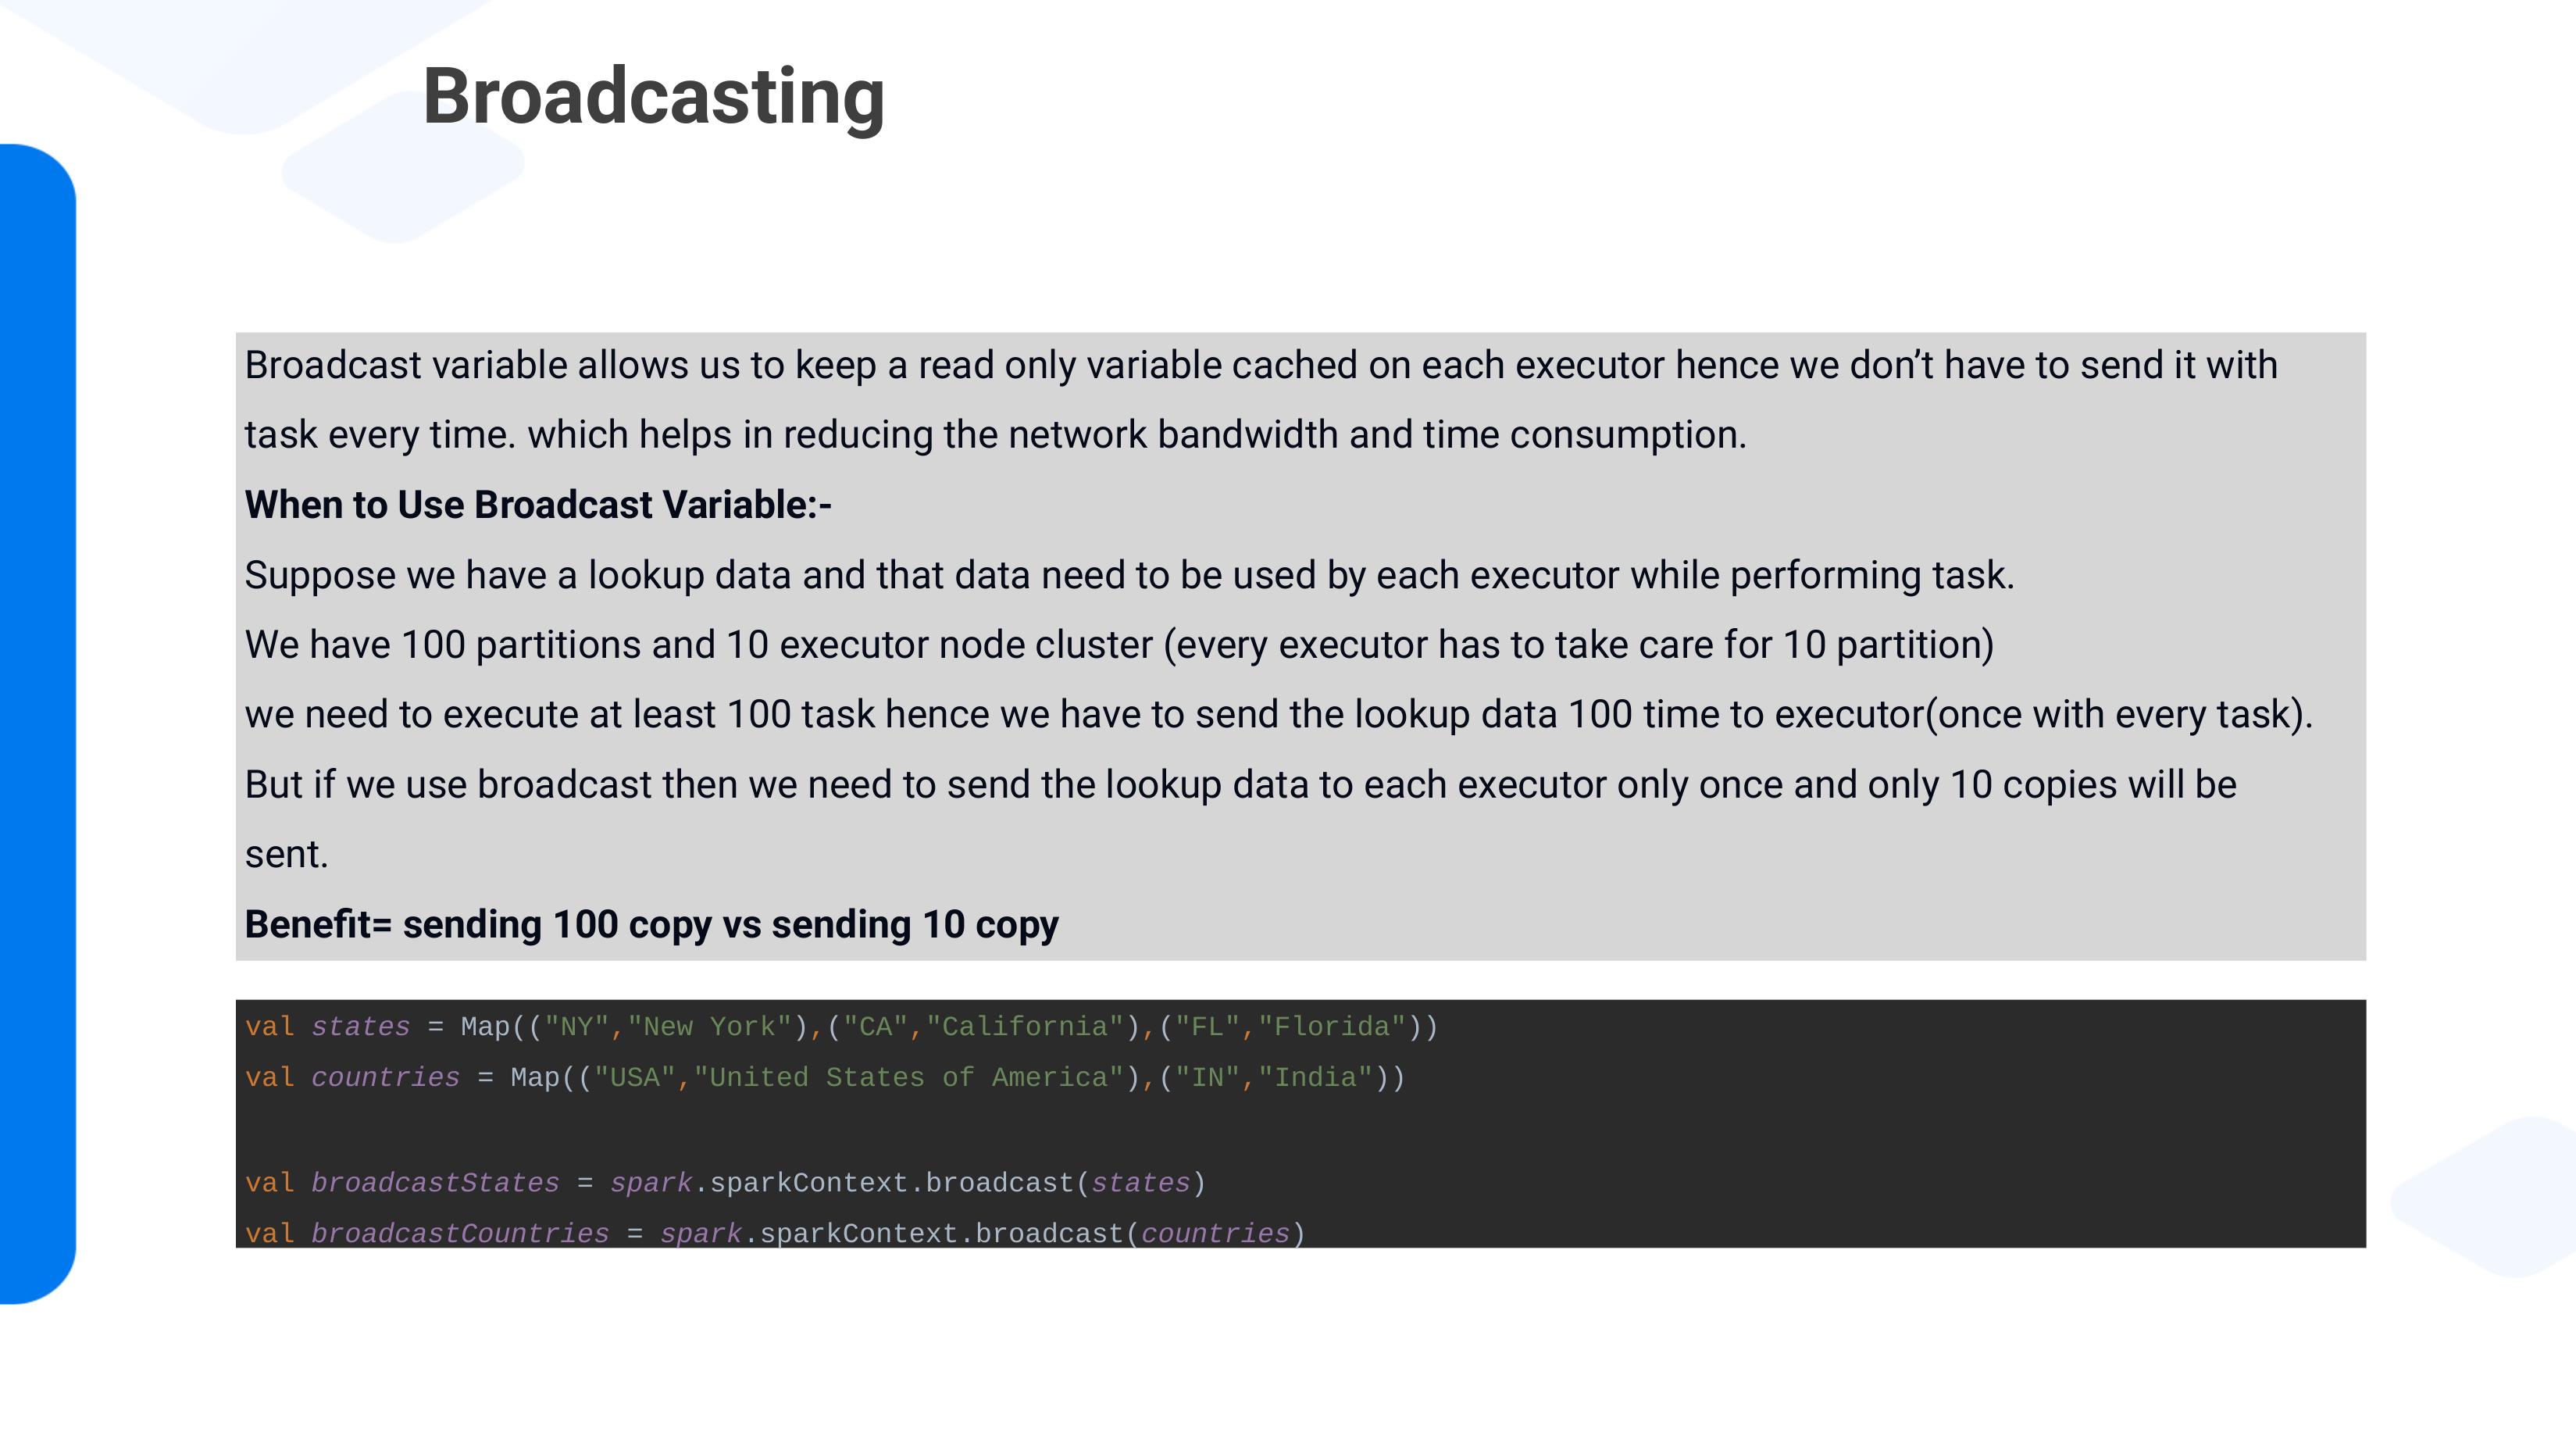

# Broadcasting
Broadcast variable allows us to keep a read only variable cached on each executor hence we don’t have to send it with task every time. which helps in reducing the network bandwidth and time consumption.
When to Use Broadcast Variable:-
Suppose we have a lookup data and that data need to be used by each executor while performing task. We have 100 partitions and 10 executor node cluster (every executor has to take care for 10 partition)
we need to execute at least 100 task hence we have to send the lookup data 100 time to executor(once with every task). But if we use broadcast then we need to send the lookup data to each executor only once and only 10 copies will be sent.
Benefit= sending 100 copy vs sending 10 copy

val states = Map(("NY","New York"),("CA","California"),("FL","Florida"))
val countries = Map(("USA","United States of America"),("IN","India"))

val broadcastStates = spark.sparkContext.broadcast(states)
val broadcastCountries = spark.sparkContext.broadcast(countries)